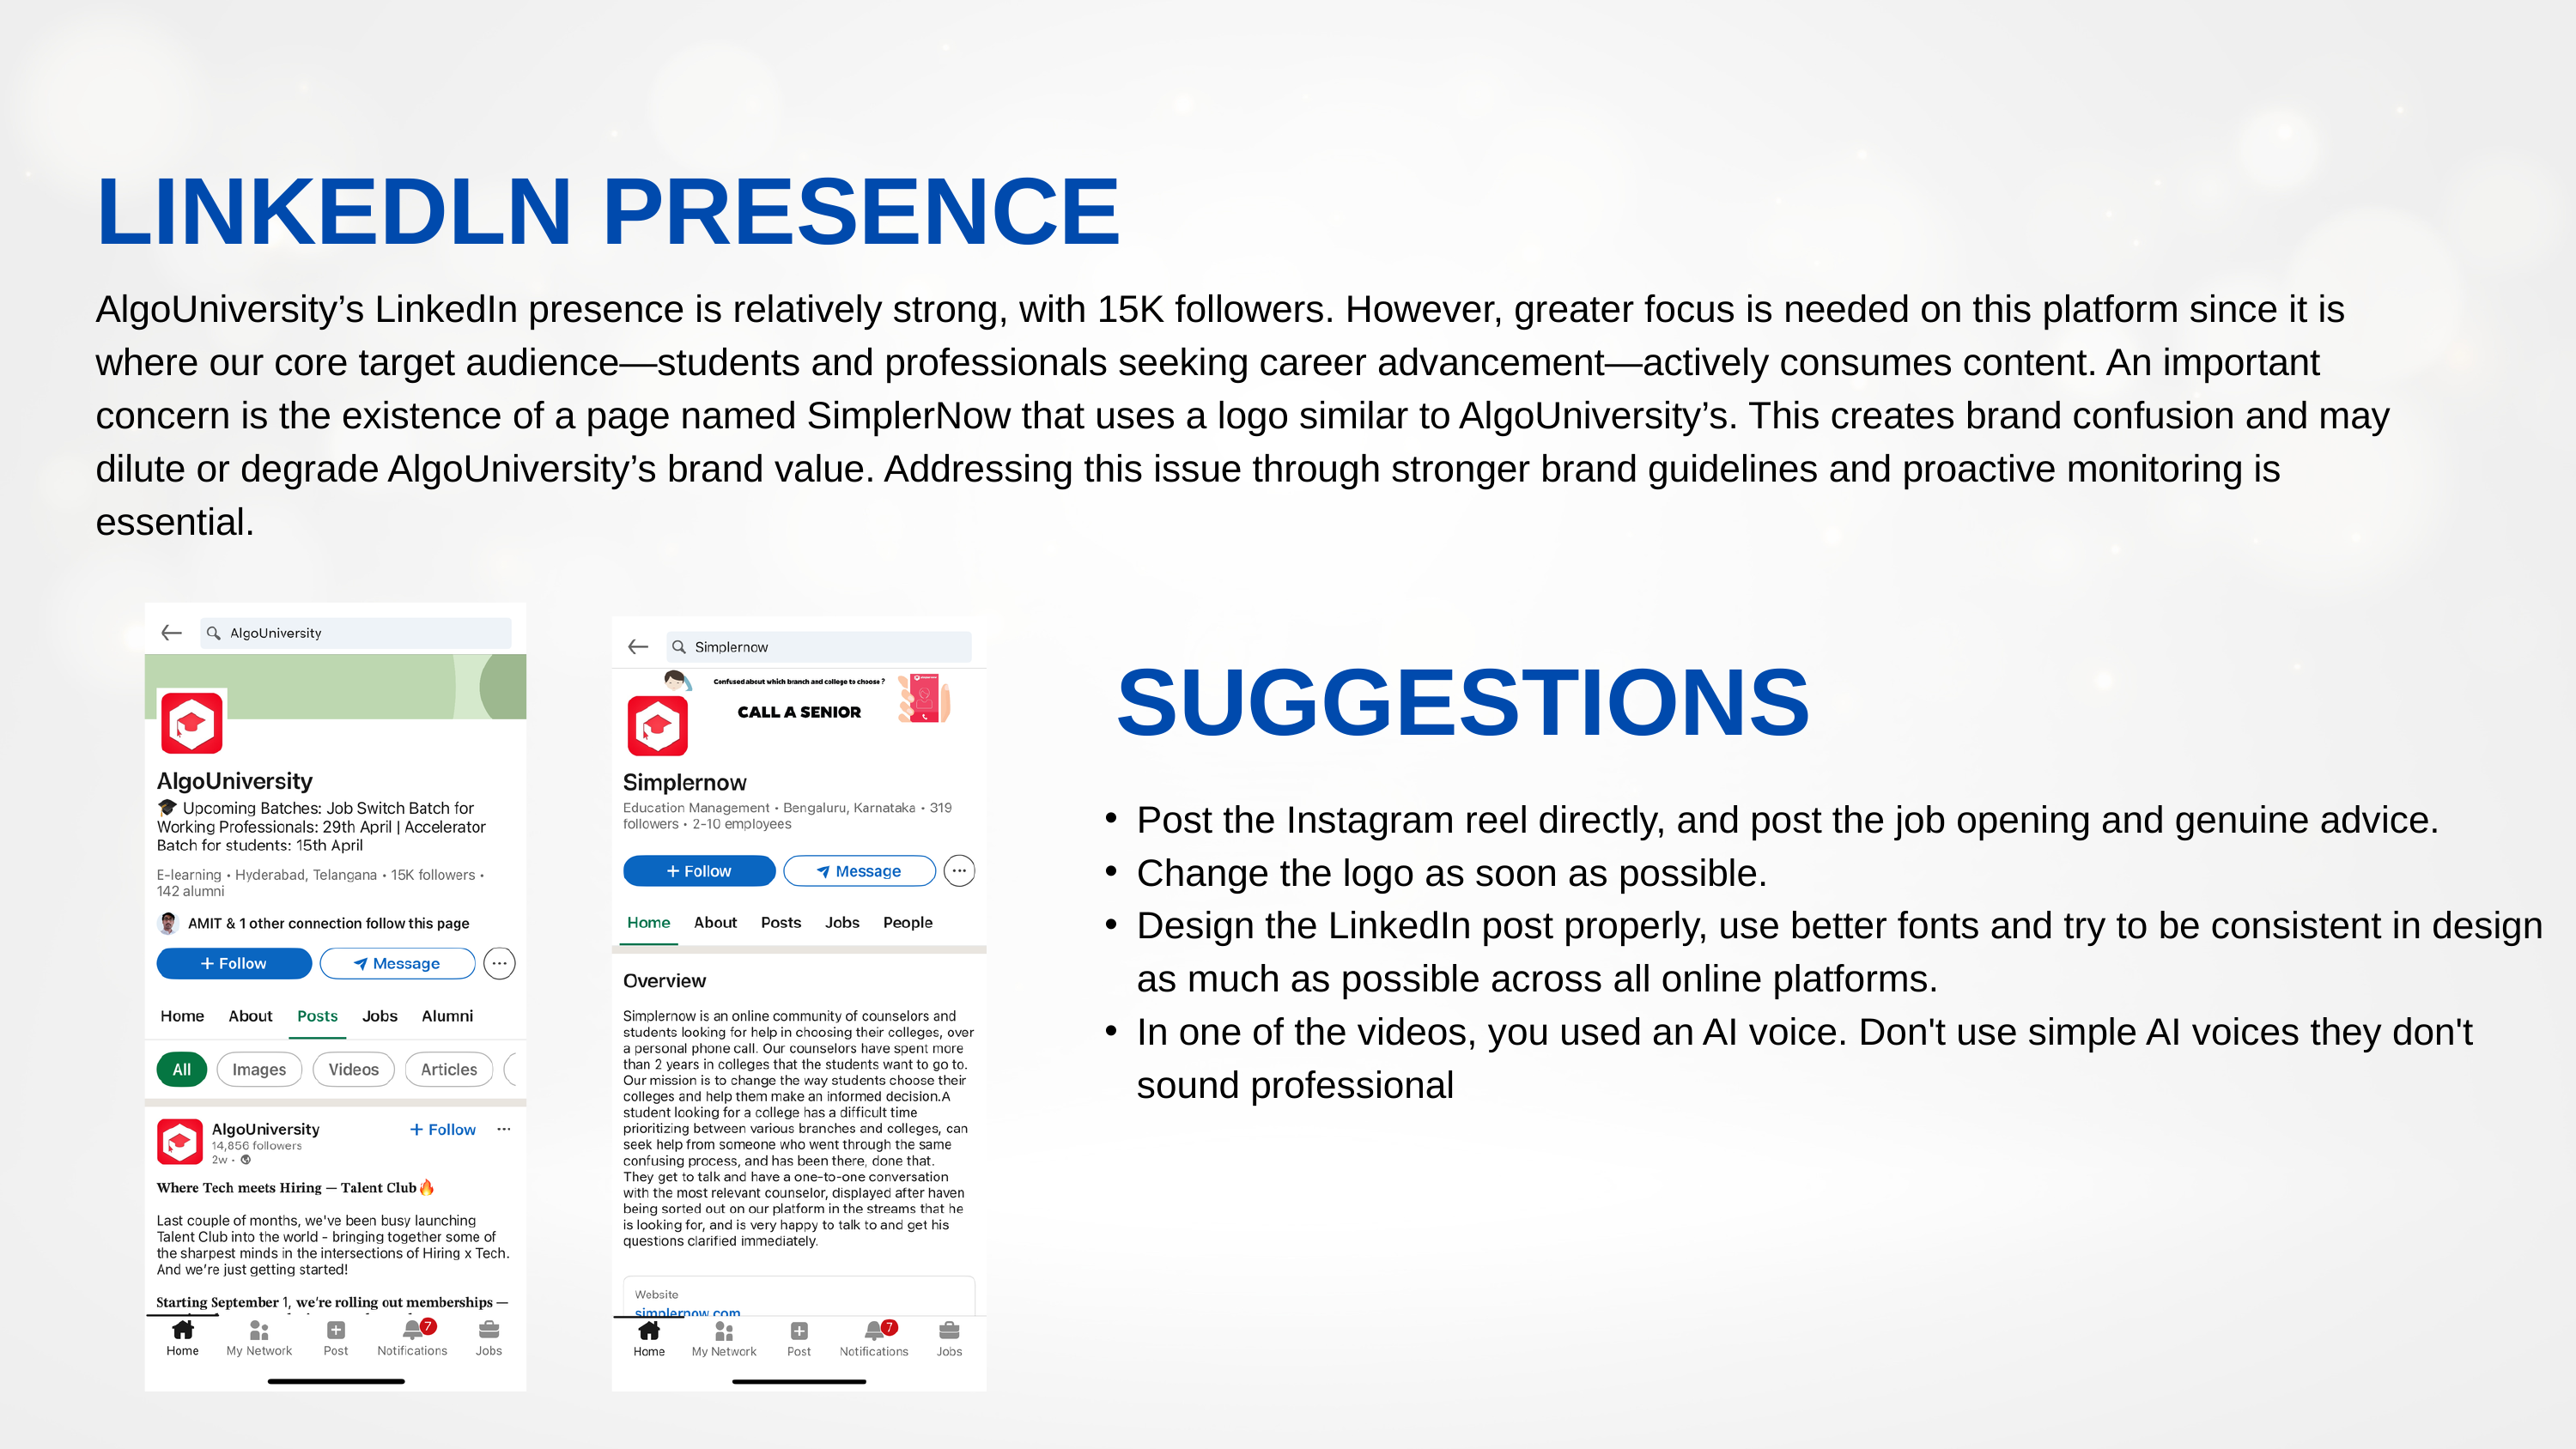

LINKEDLN PRESENCE
AlgoUniversity’s LinkedIn presence is relatively strong, with 15K followers. However, greater focus is needed on this platform since it is where our core target audience—students and professionals seeking career advancement—actively consumes content. An important concern is the existence of a page named SimplerNow that uses a logo similar to AlgoUniversity’s. This creates brand confusion and may dilute or degrade AlgoUniversity’s brand value. Addressing this issue through stronger brand guidelines and proactive monitoring is essential.

SUGGESTIONS
Post the Instagram reel directly, and post the job opening and genuine advice.
Change the logo as soon as possible.
Design the LinkedIn post properly, use better fonts and try to be consistent in design as much as possible across all online platforms.
In one of the videos, you used an AI voice. Don't use simple AI voices they don't sound professional